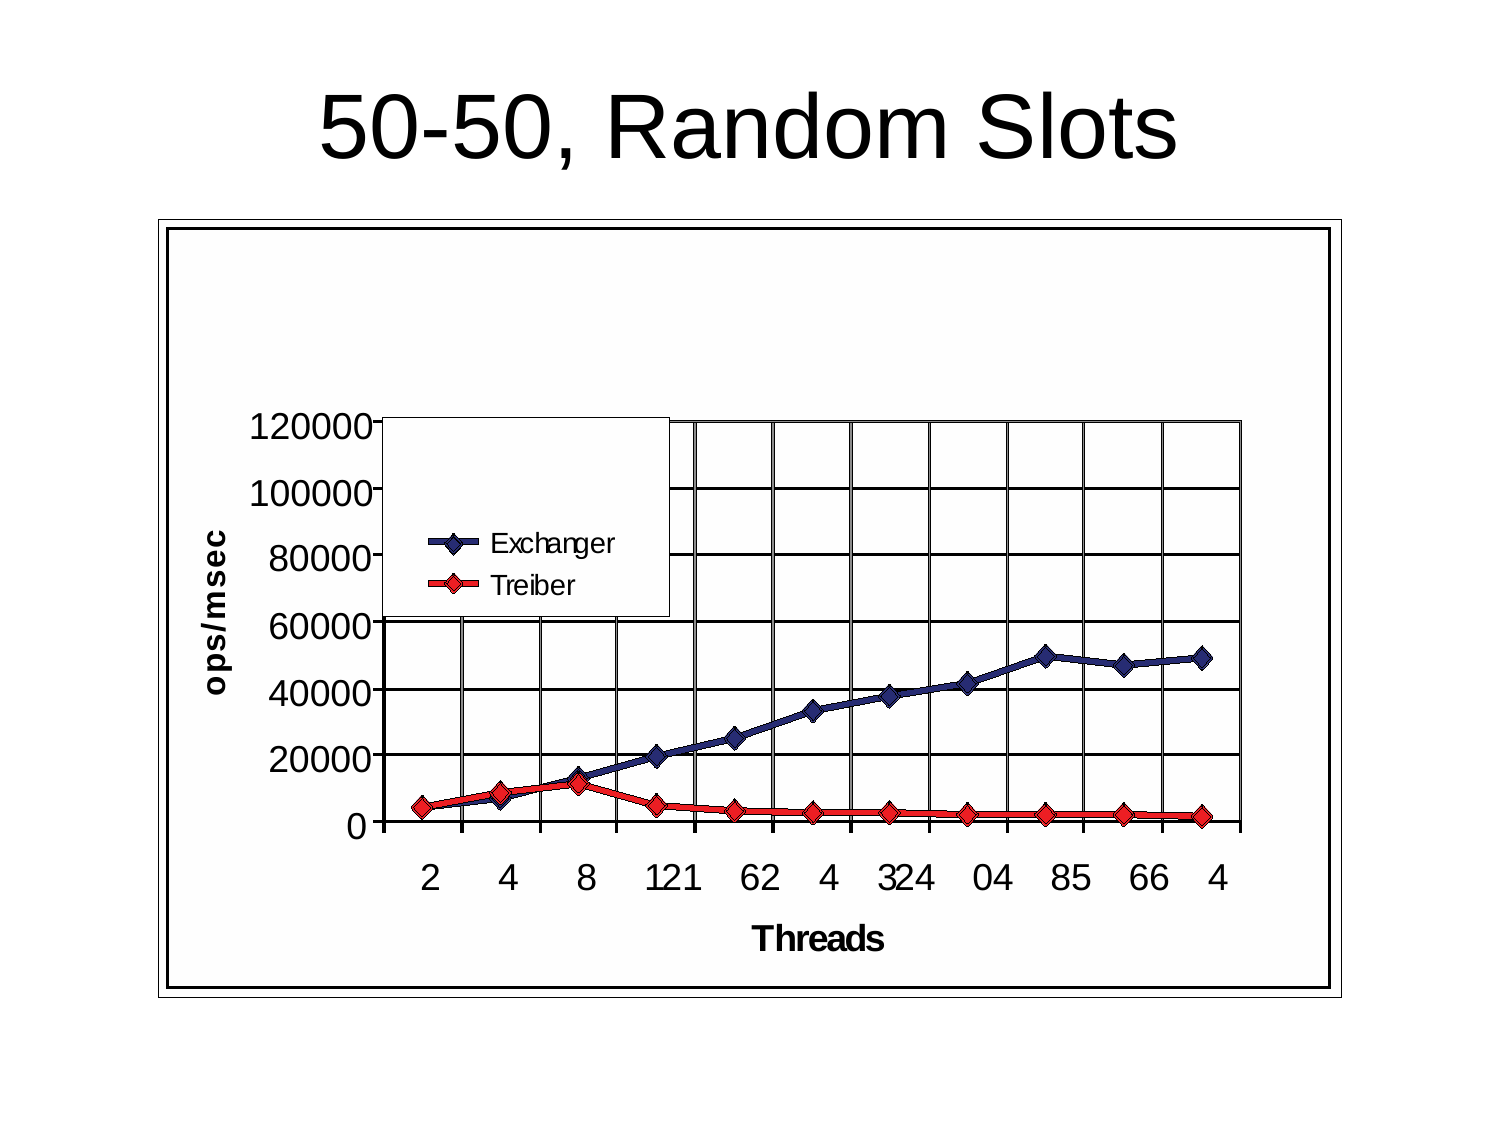

# 50-50, Random Slots

120000

100000

c
E
x
ch
an
ger

80000
e

s
T
r
ei
ber

m
60000
/
s

p

o
40000

20000

0

2
4
8
1
21
62
4
3
24
04
85
66
4
Th
r
e
a
d
s